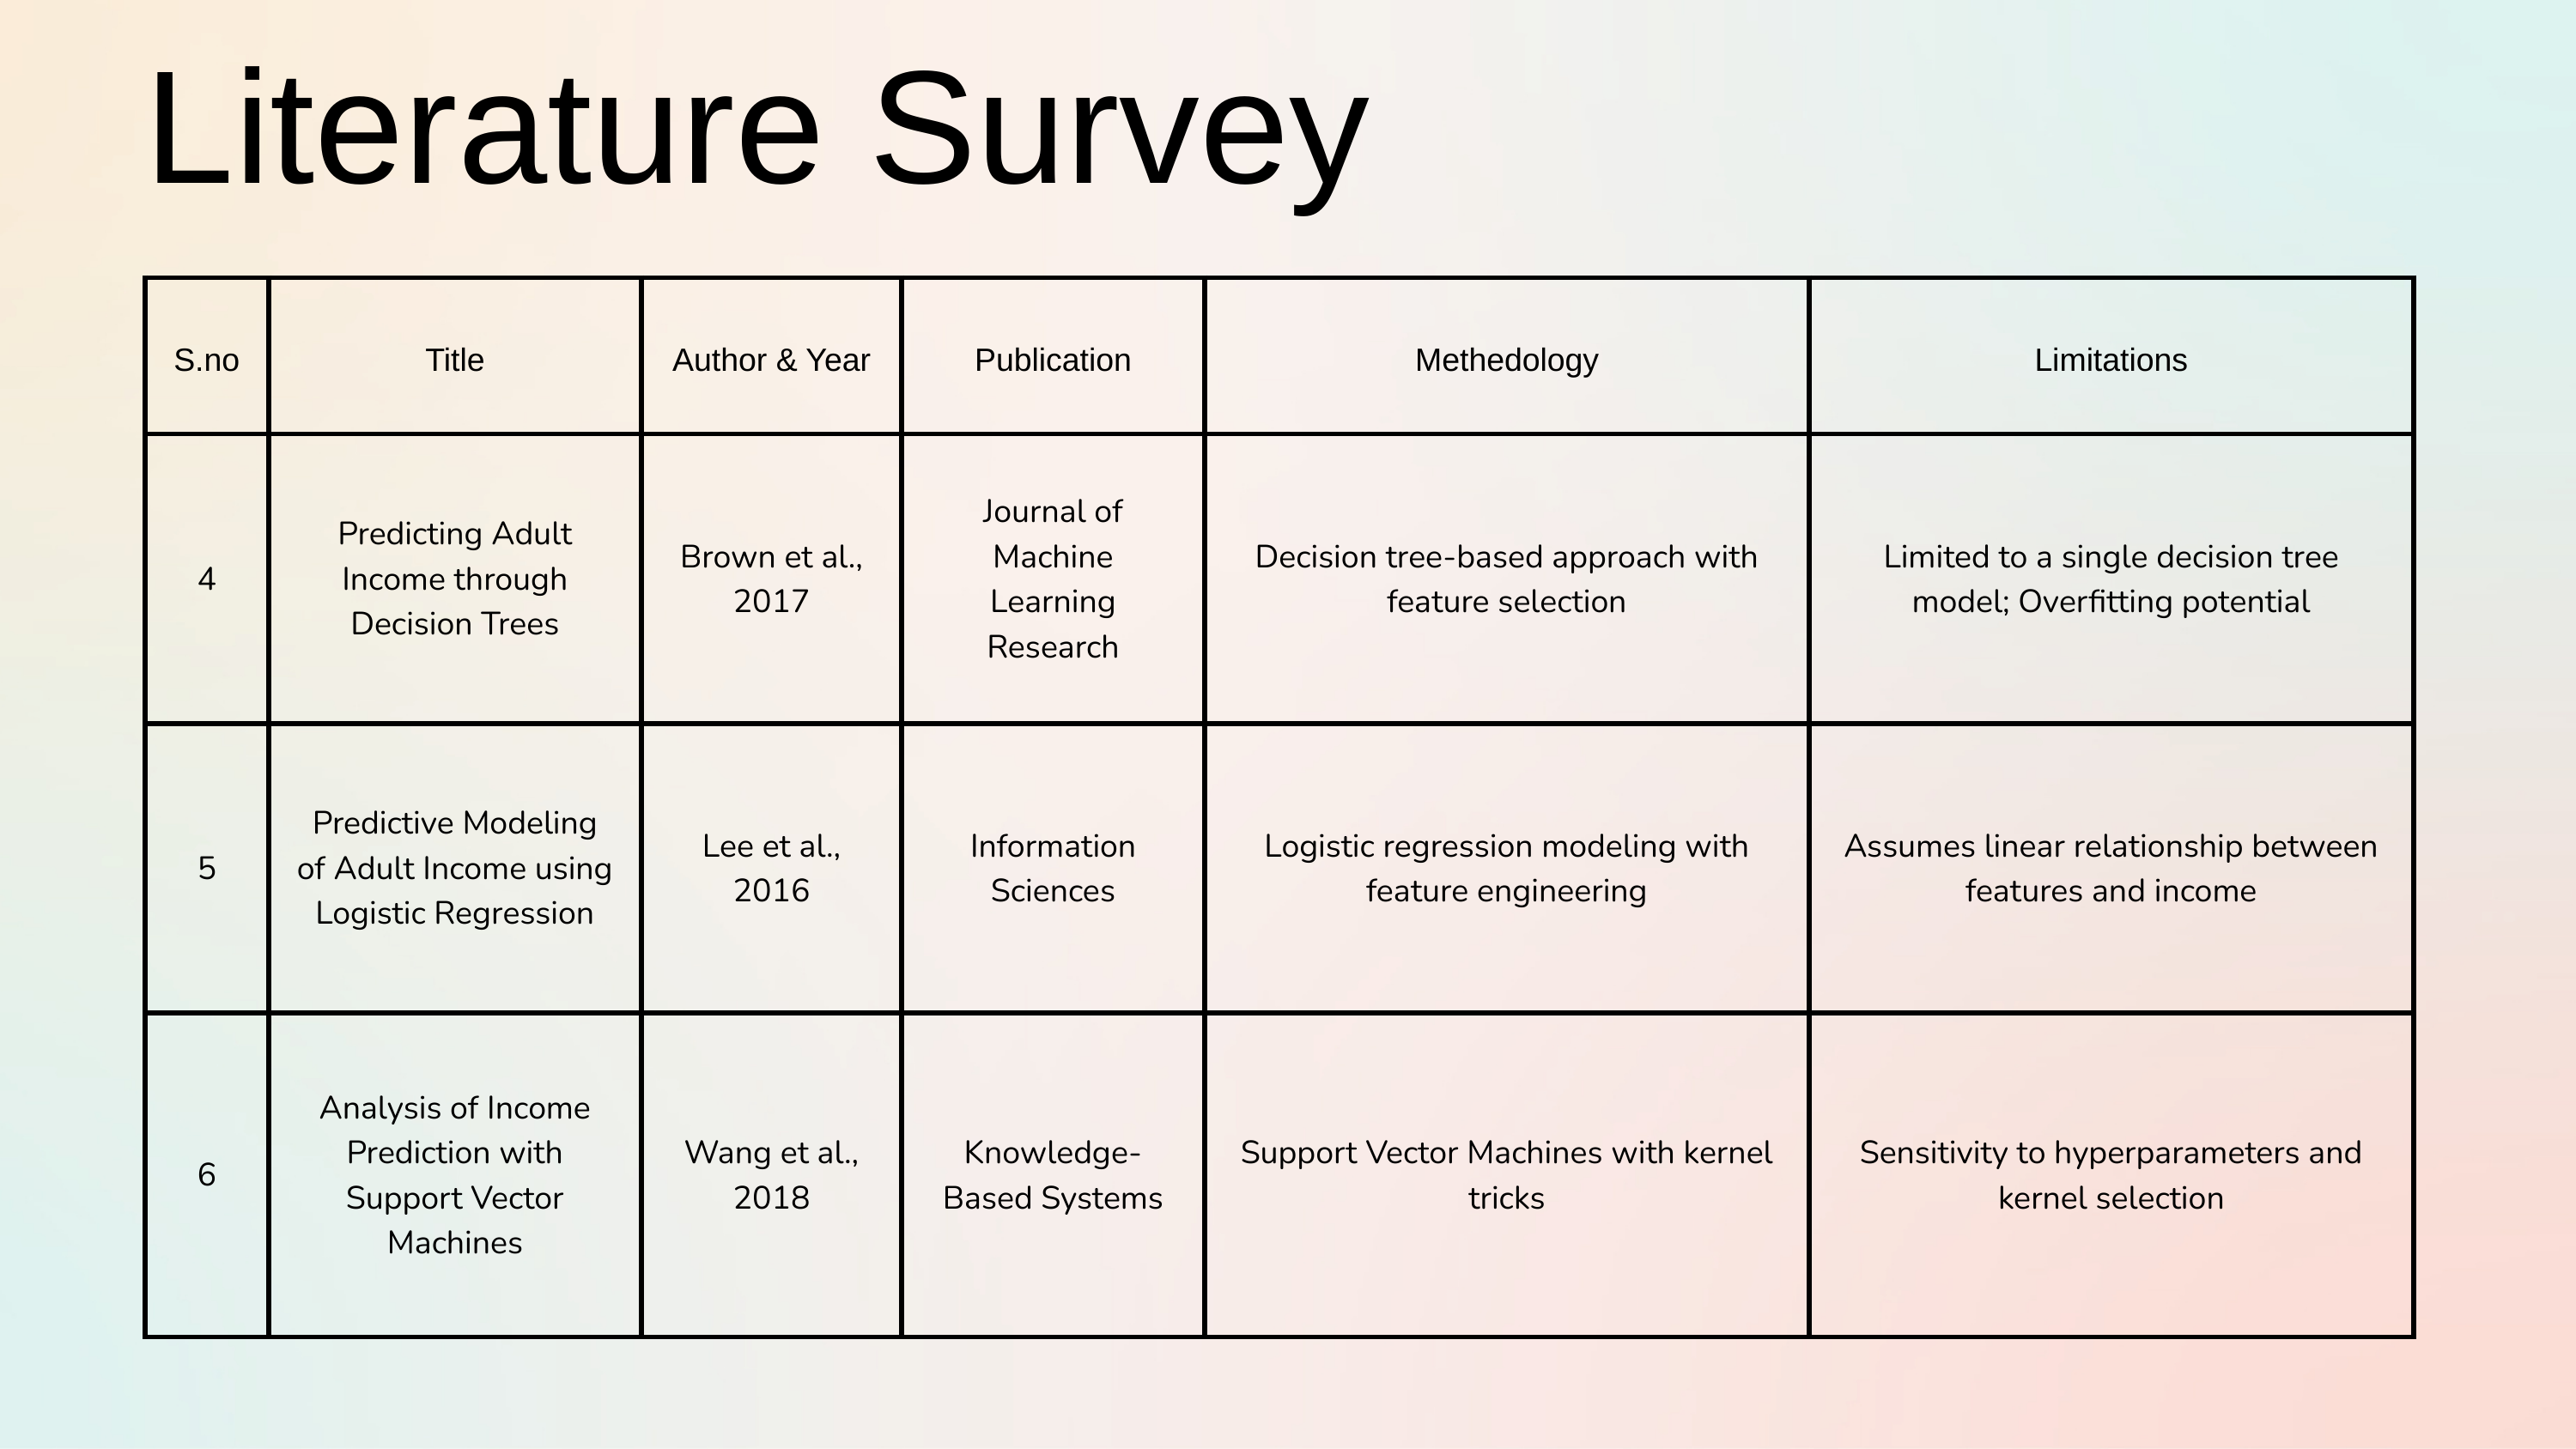

Literature Survey
| S.no | Title | Author & Year | Publication | Methedology | Limitations |
| --- | --- | --- | --- | --- | --- |
| 4 | Predicting Adult Income through Decision Trees | Brown et al., 2017 | Journal of Machine Learning Research | Decision tree-based approach with feature selection | Limited to a single decision tree model; Overfitting potential |
| 5 | Predictive Modeling of Adult Income using Logistic Regression | Lee et al., 2016 | Information Sciences | Logistic regression modeling with feature engineering | Assumes linear relationship between features and income |
| 6 | Analysis of Income Prediction with Support Vector Machines | Wang et al., 2018 | Knowledge-Based Systems | Support Vector Machines with kernel tricks | Sensitivity to hyperparameters and kernel selection |